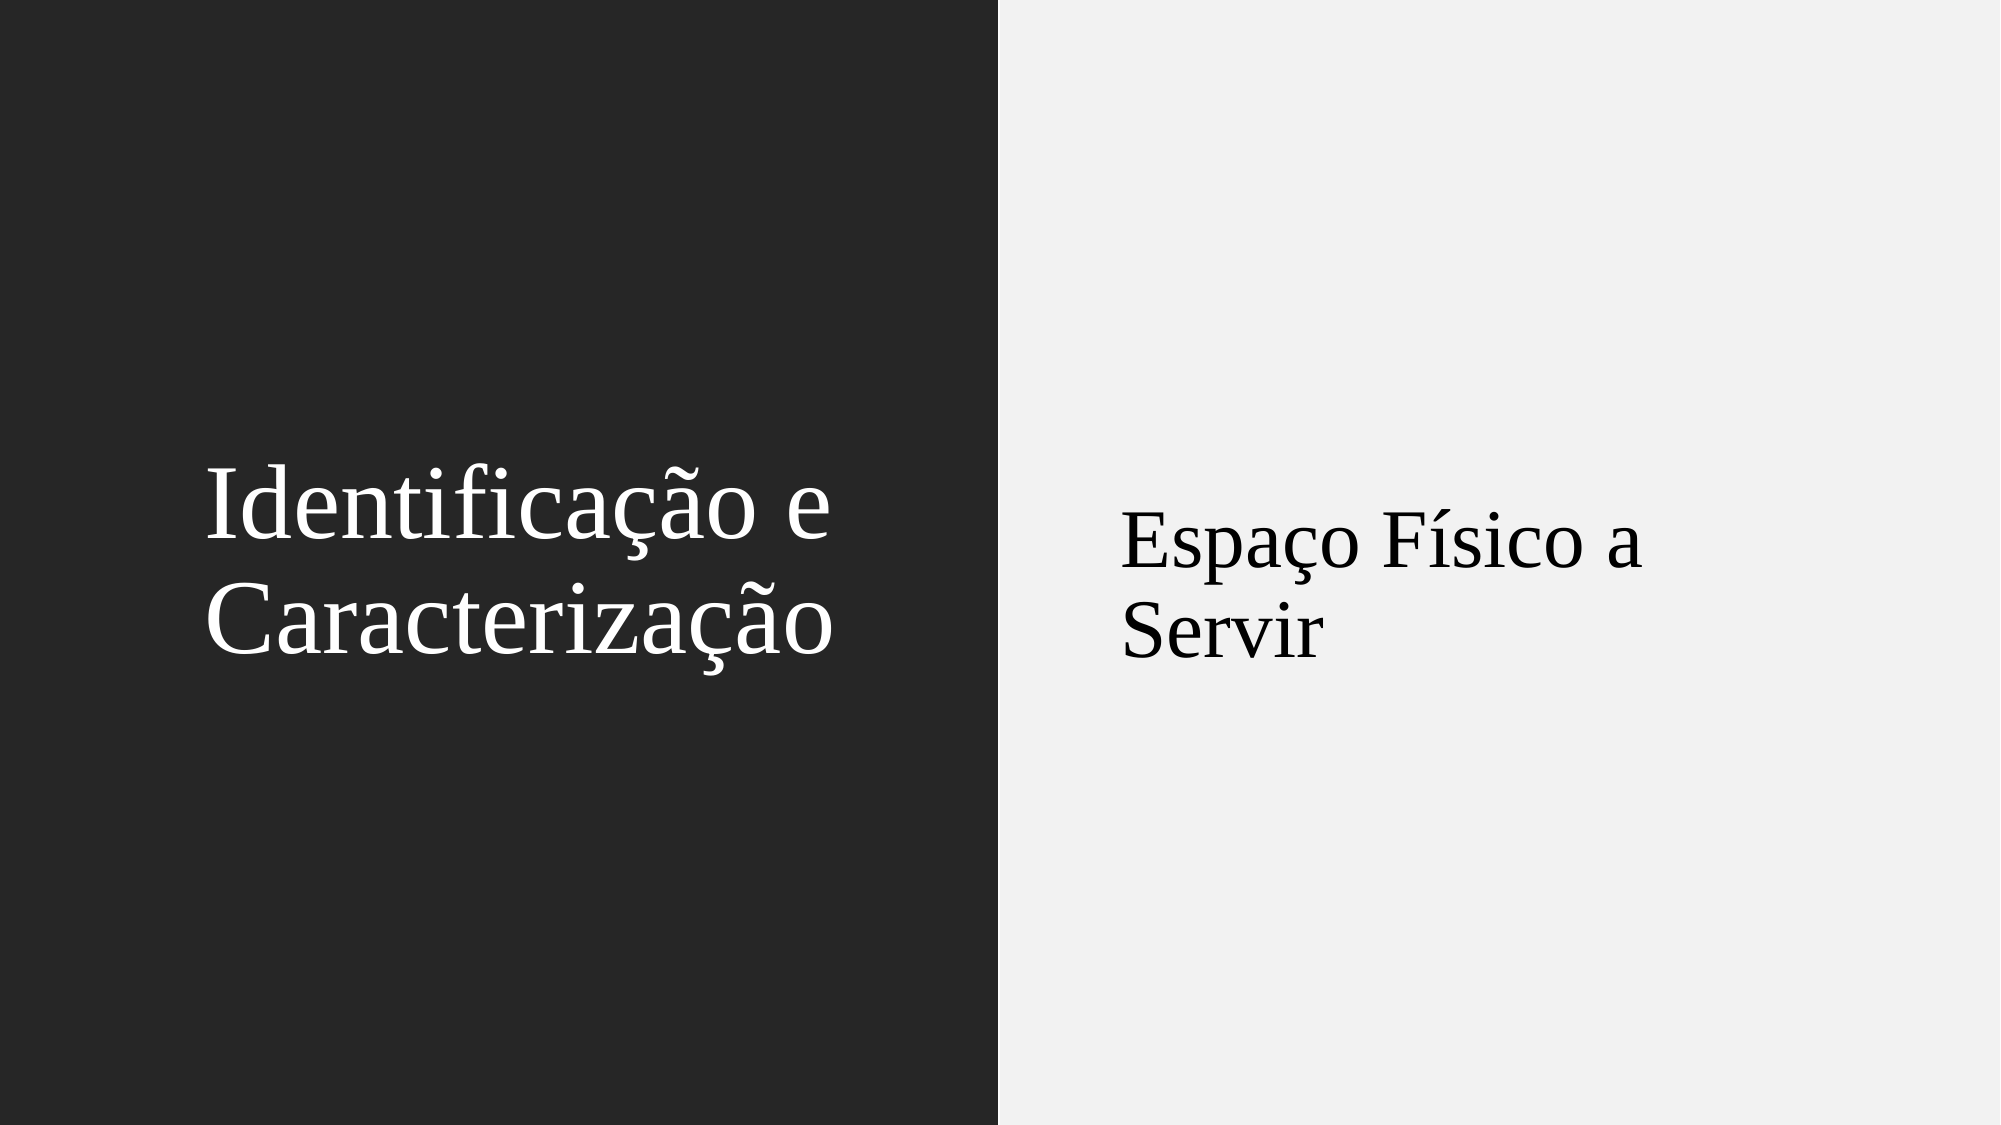

# Identificação e Caracterização
Espaço Físico a Servir